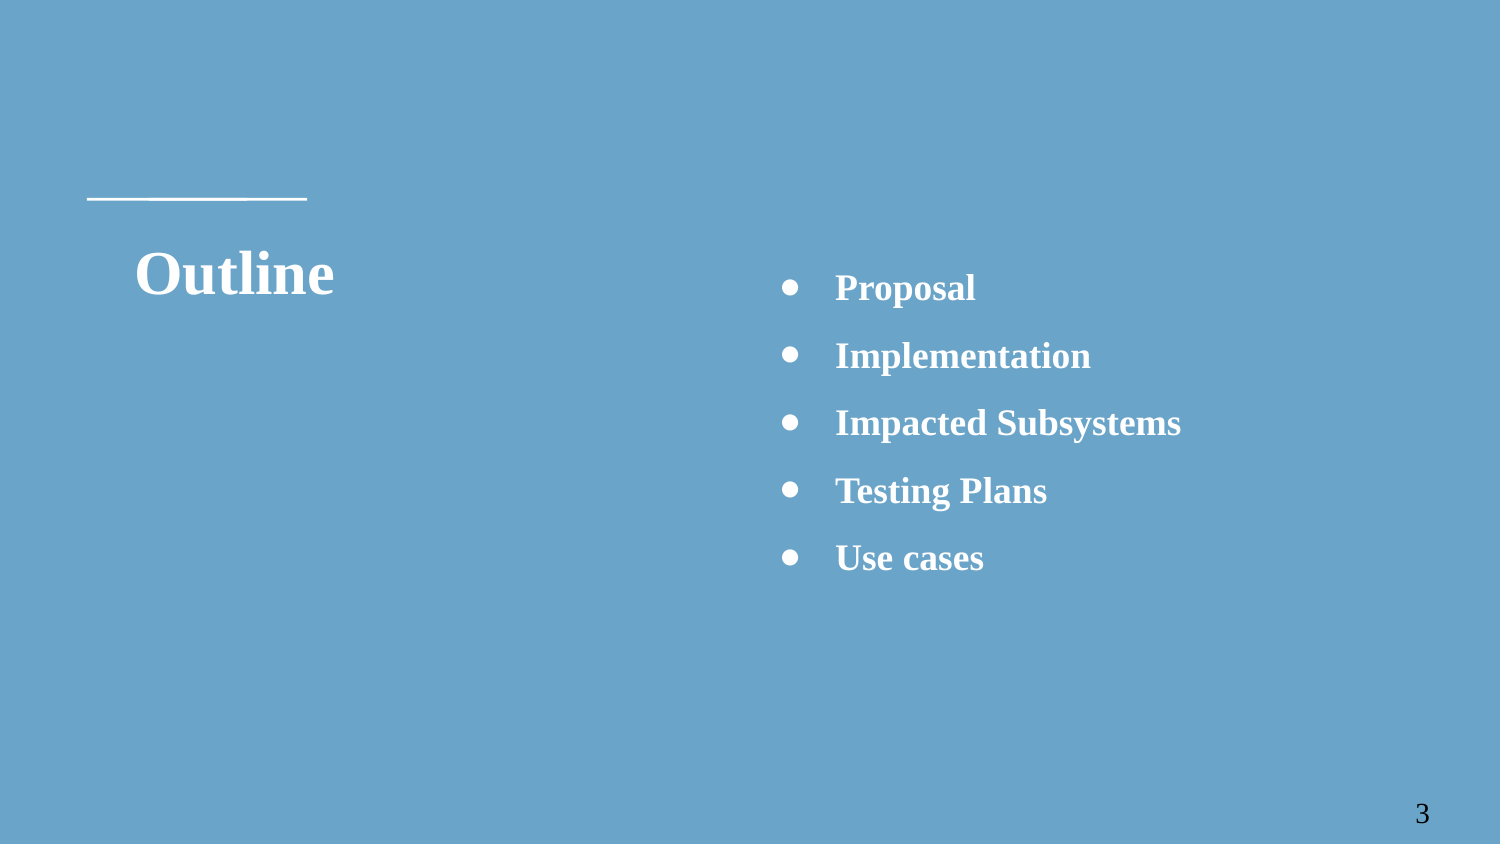

# Outline
Proposal
Implementation
Impacted Subsystems
Testing Plans
Use cases
3